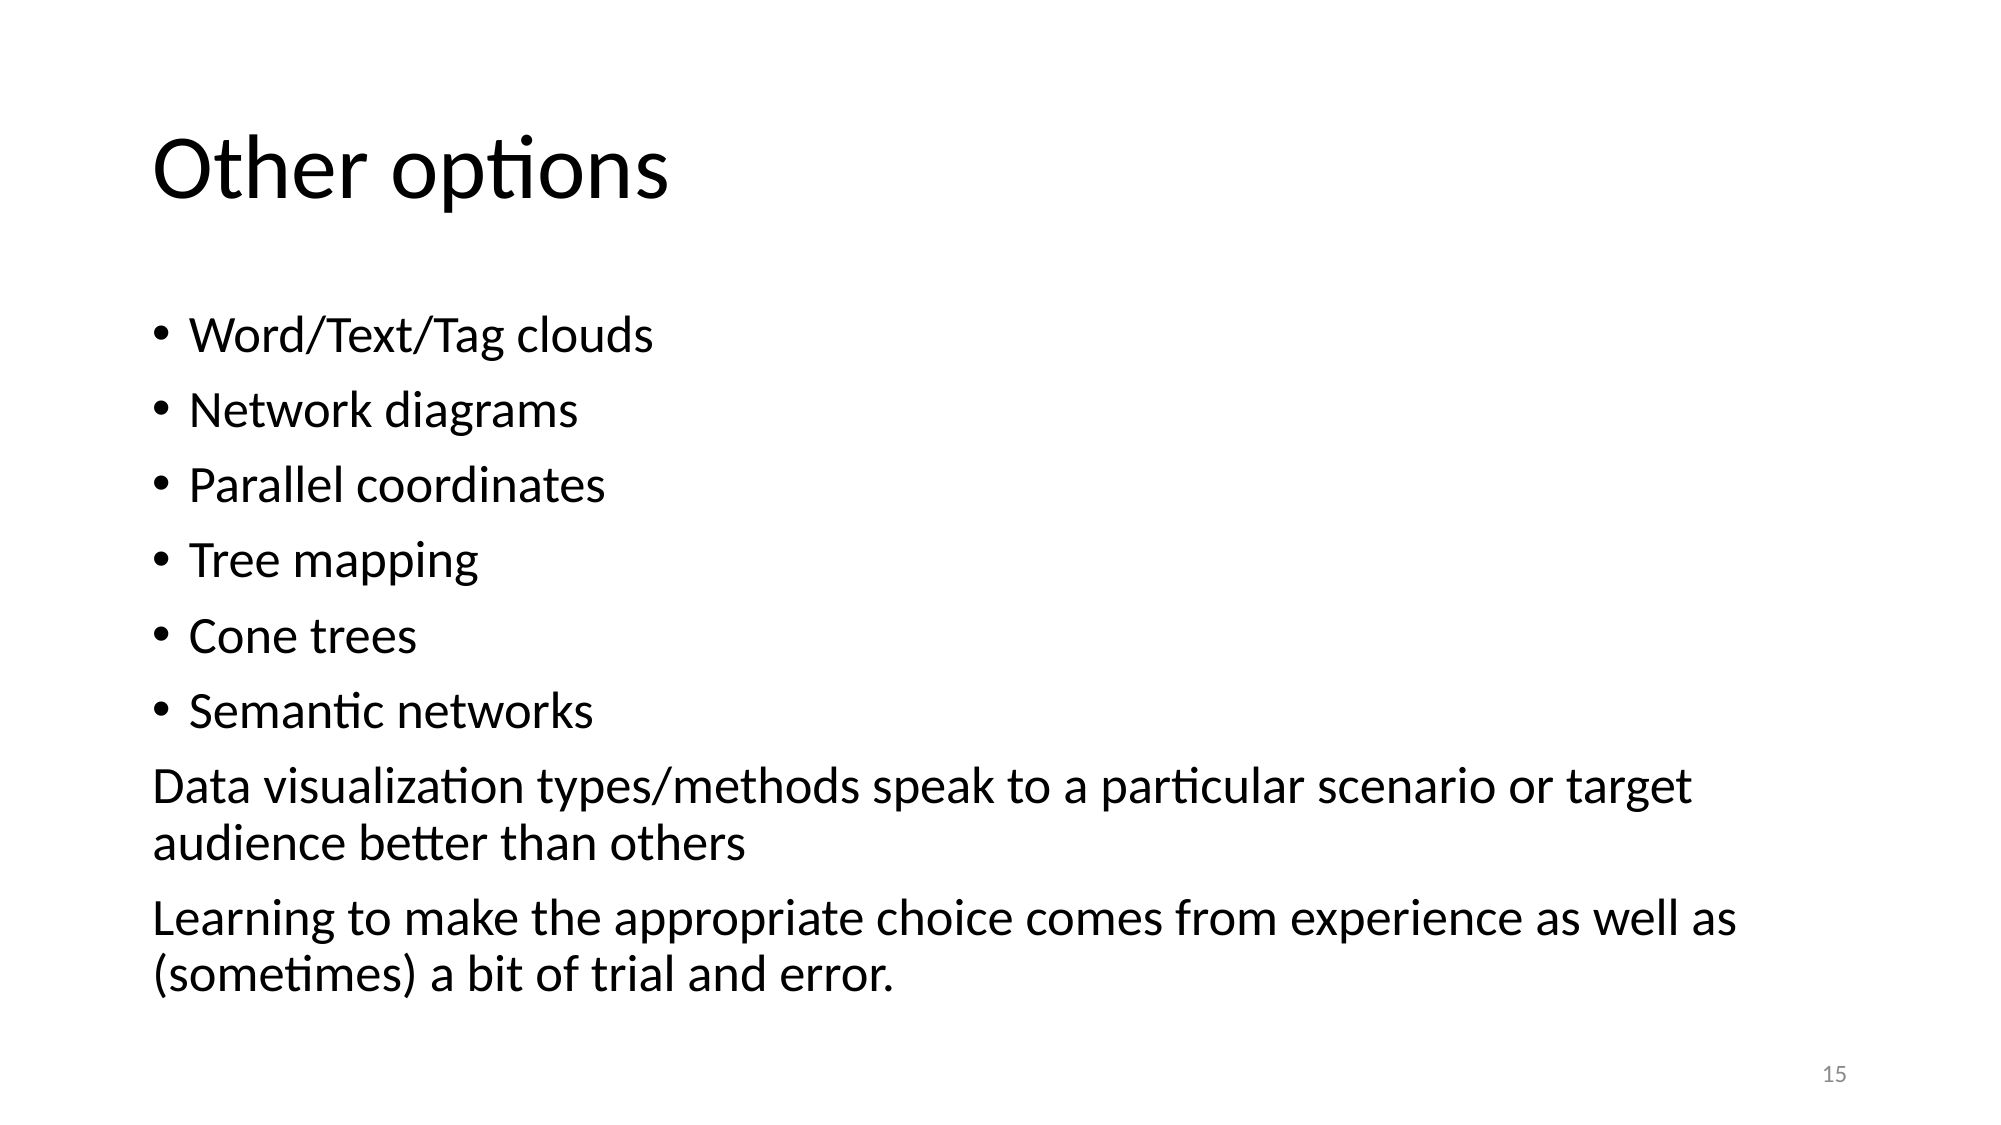

# Other options
Word/Text/Tag clouds
Network diagrams
Parallel coordinates
Tree mapping
Cone trees
Semantic networks
Data visualization types/methods speak to a particular scenario or target audience better than others
Learning to make the appropriate choice comes from experience as well as (sometimes) a bit of trial and error.
15